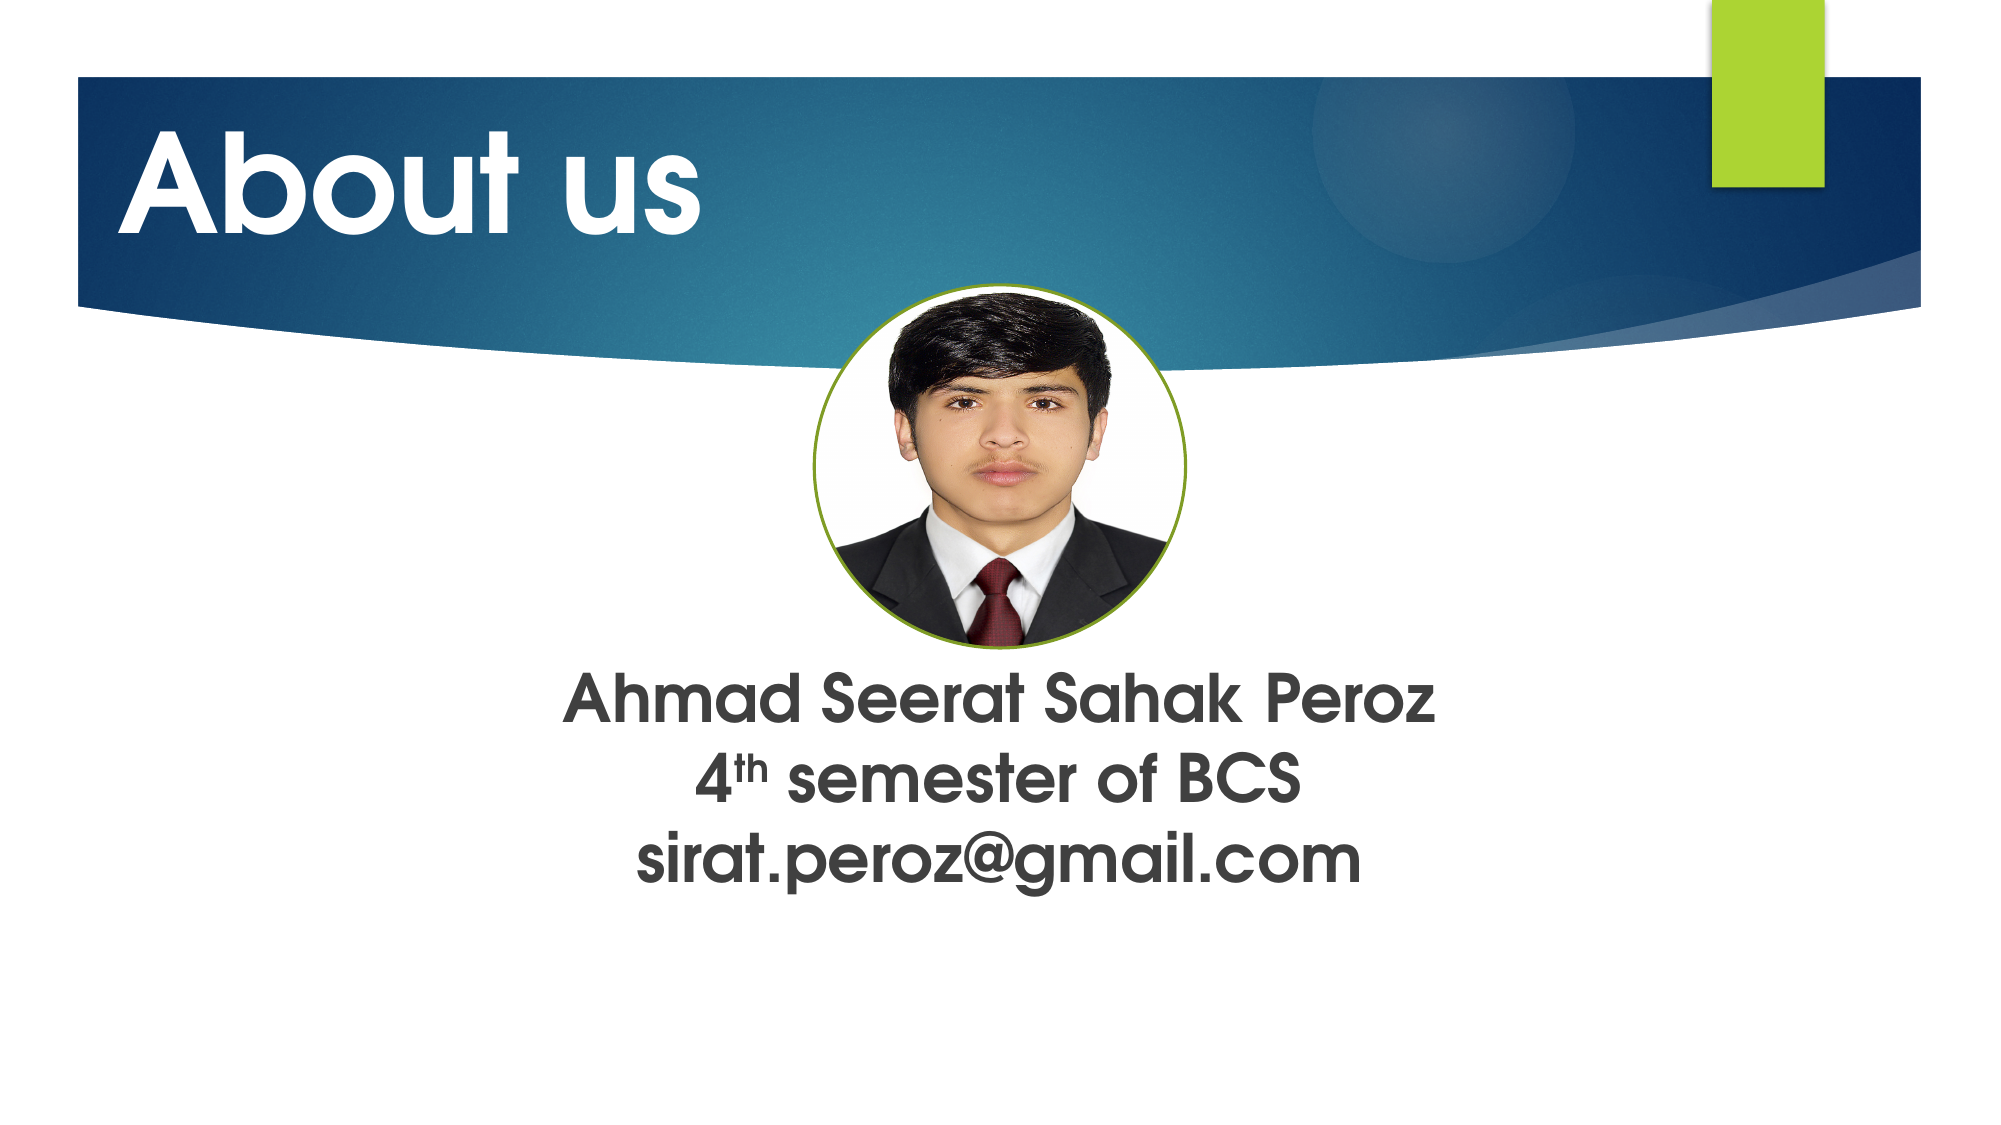

# About us

Ahmad Seerat Sahak Peroz
4th semester of BCS
sirat.peroz@gmail.com